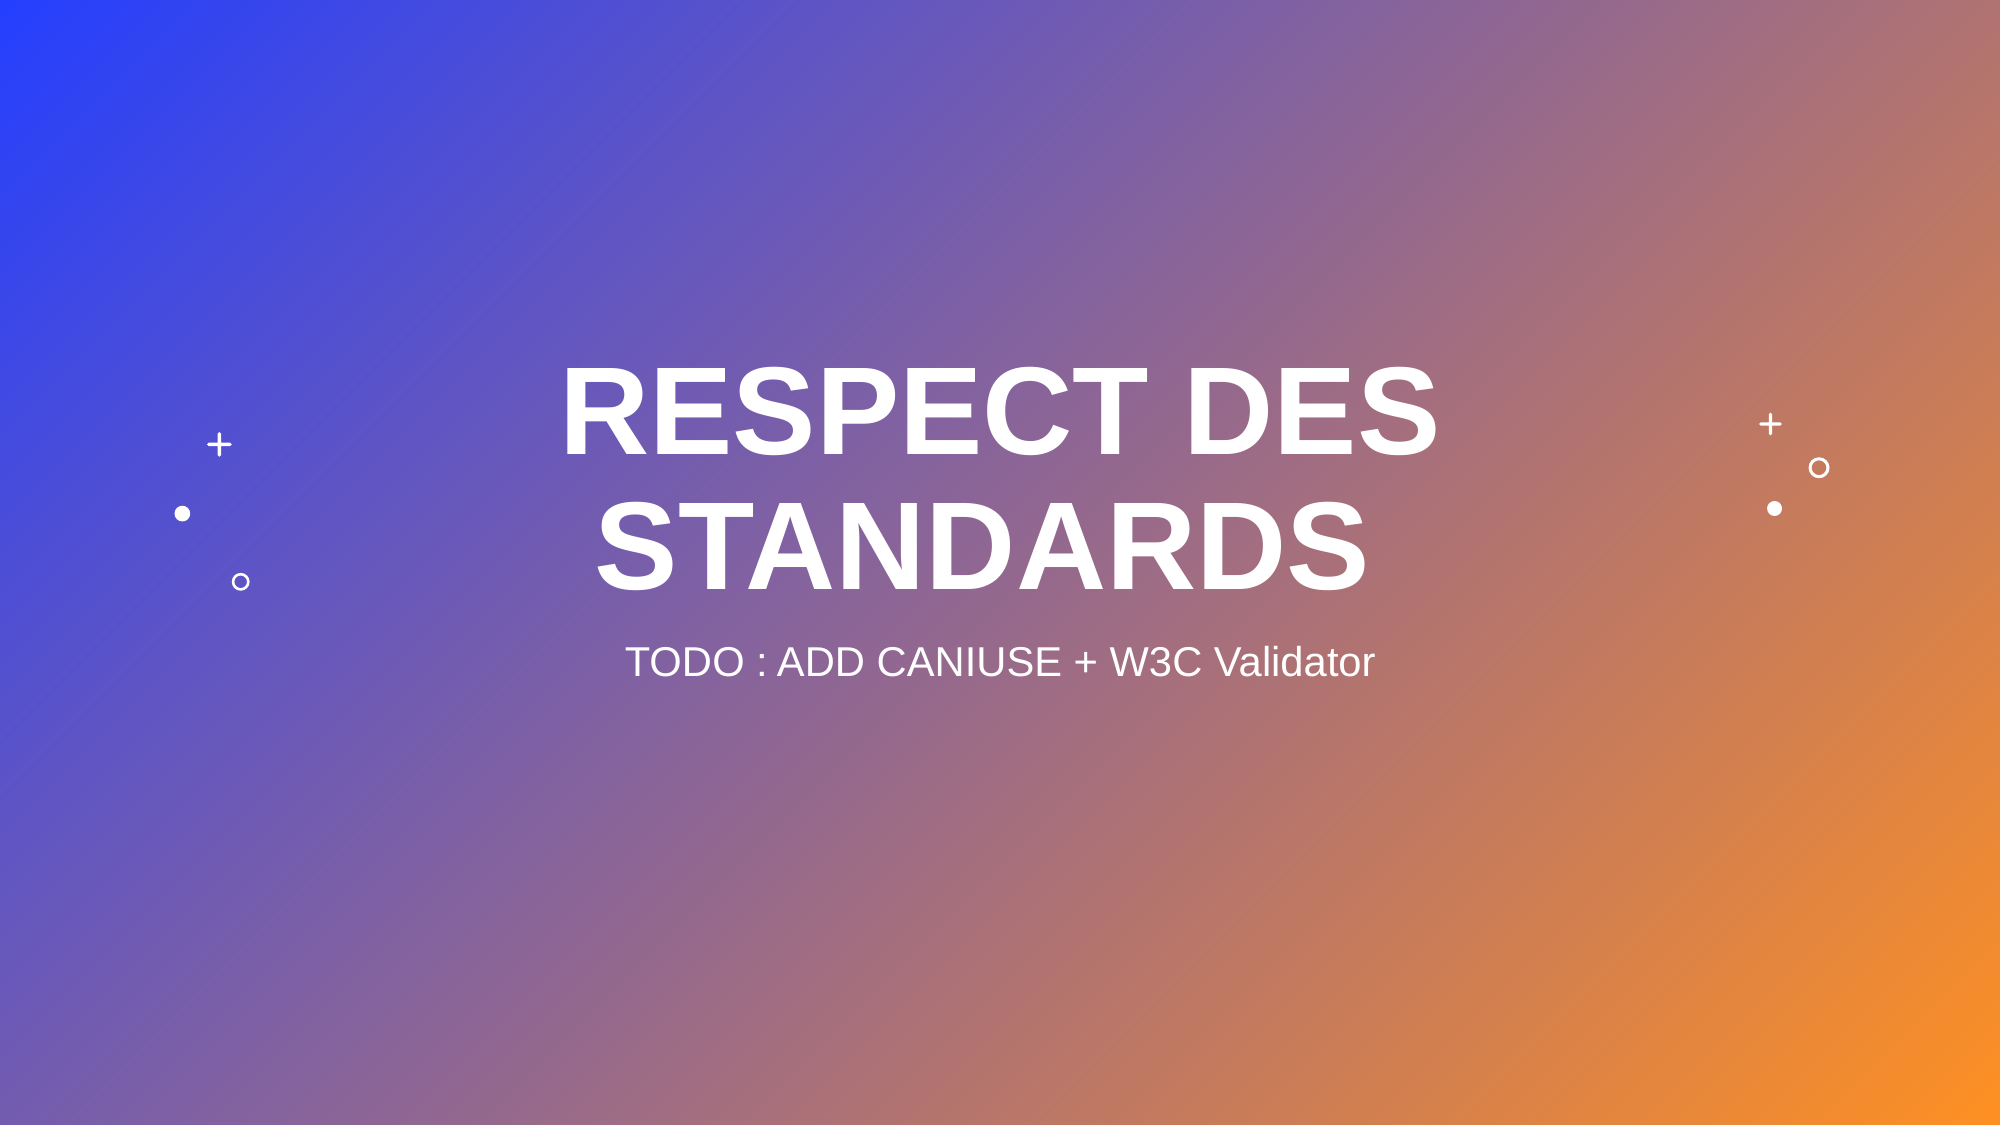

# Respect des standards
TODO : ADD CANIUSE + W3C Validator